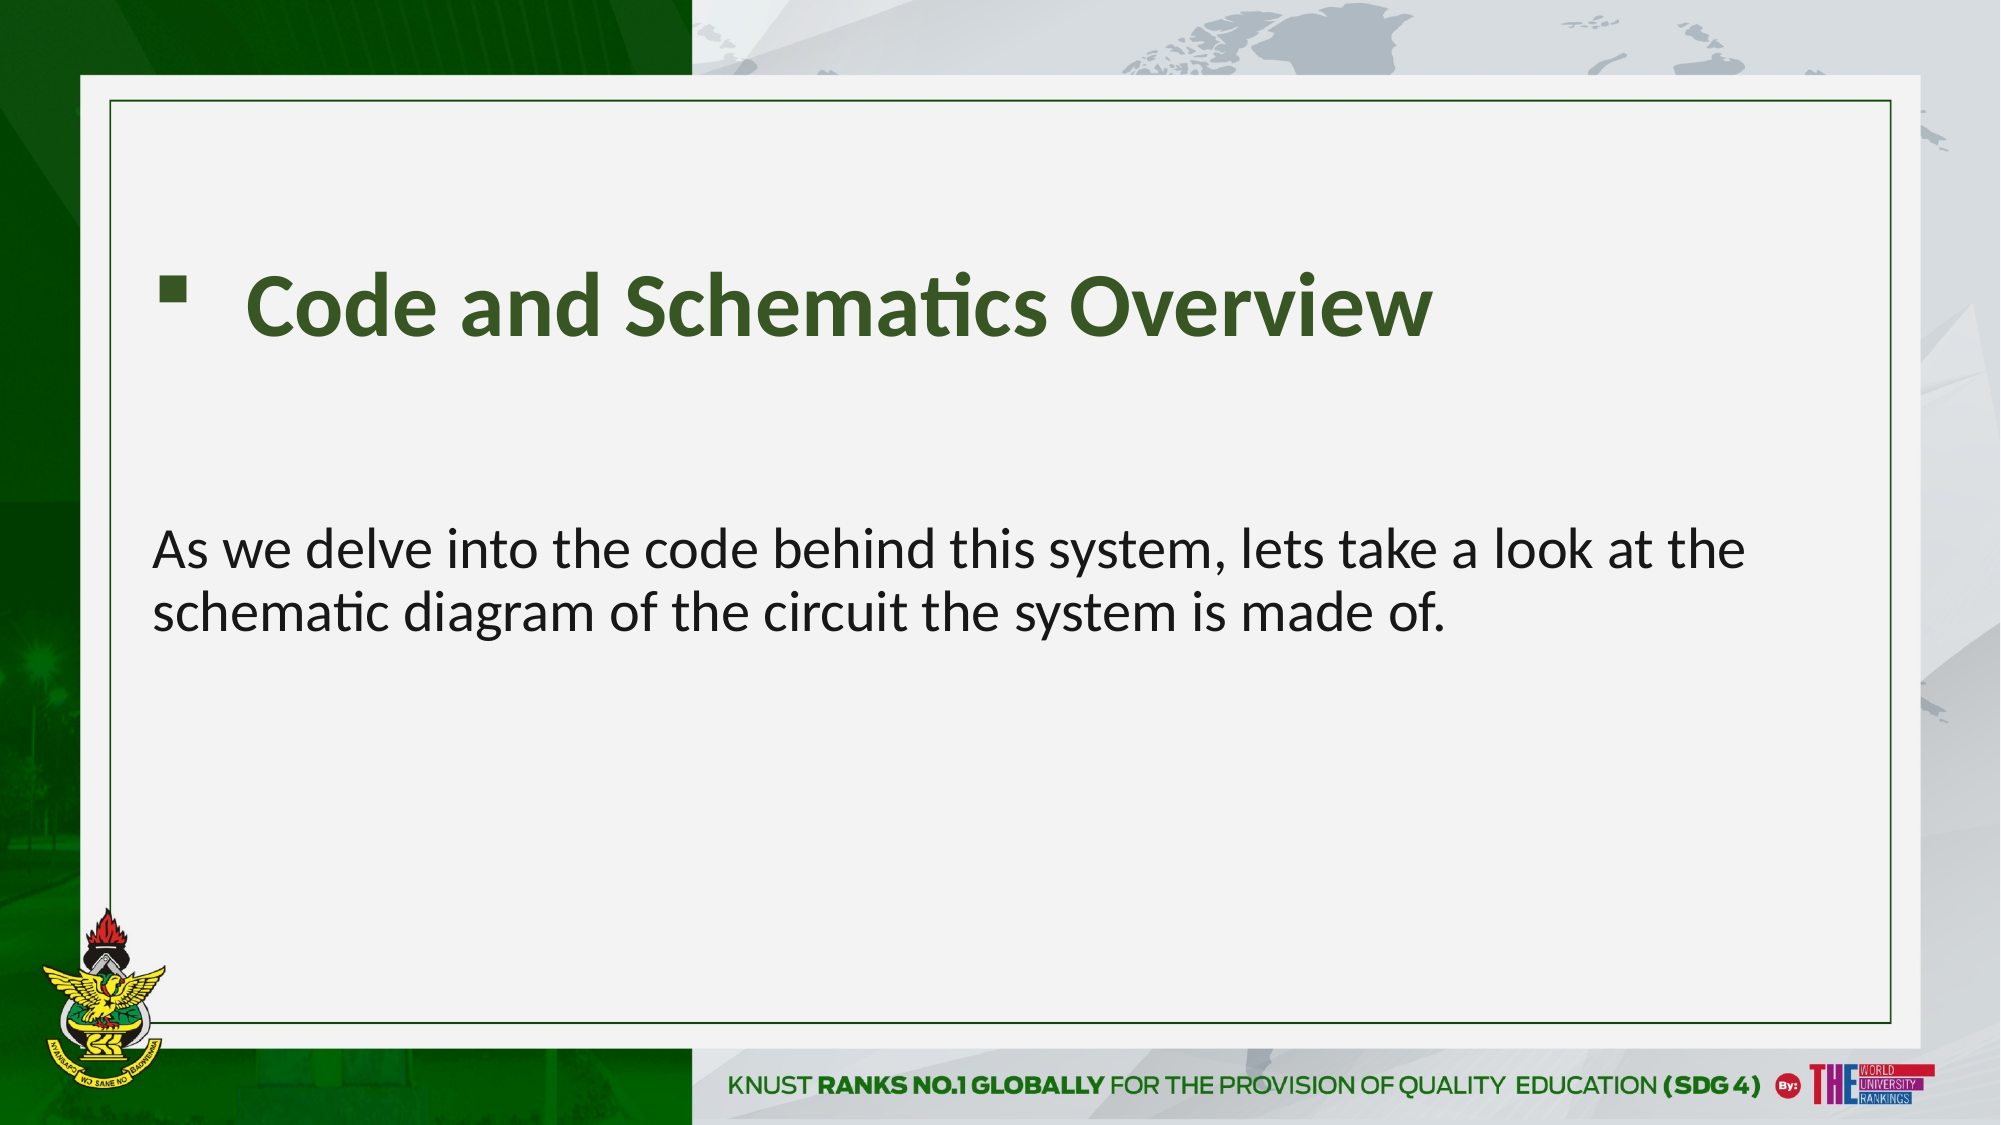

# Code and Schematics Overview
As we delve into the code behind this system, lets take a look at the schematic diagram of the circuit the system is made of.